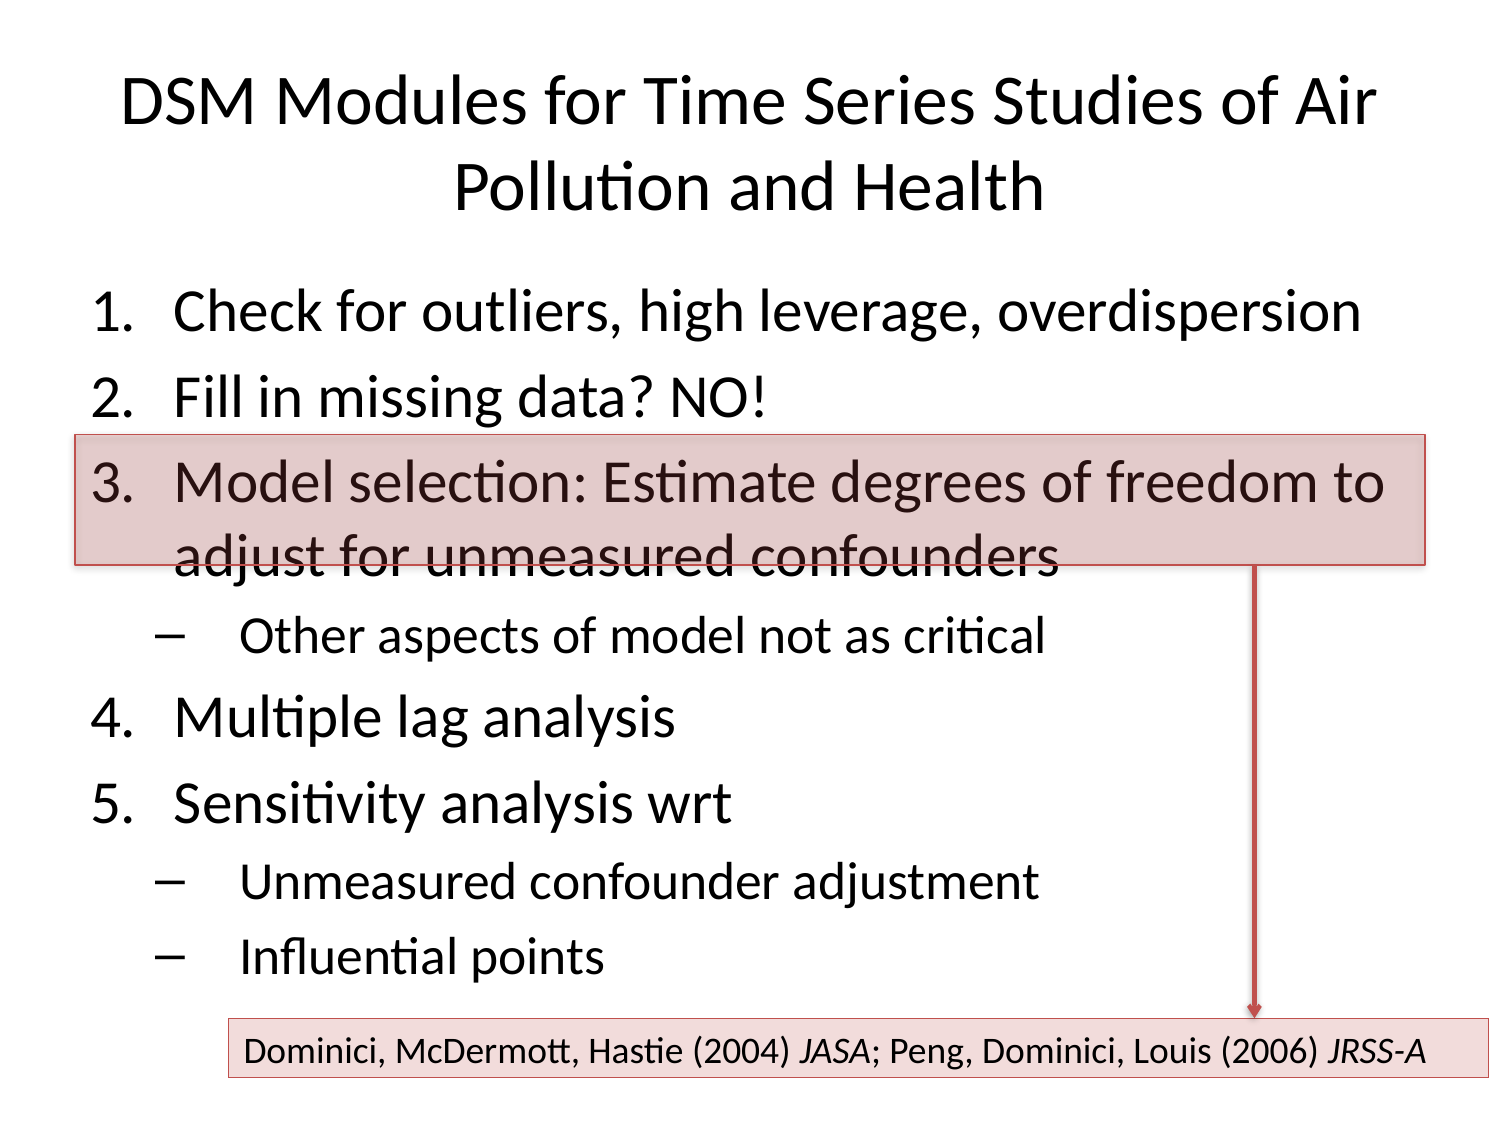

# DSM Modules for Time Series Studies of Air Pollution and Health
Check for outliers, high leverage, overdispersion
Fill in missing data? NO!
Model selection: Estimate degrees of freedom to adjust for unmeasured confounders
Other aspects of model not as critical
Multiple lag analysis
Sensitivity analysis wrt
Unmeasured confounder adjustment
Influential points

Dominici, McDermott, Hastie (2004) JASA; Peng, Dominici, Louis (2006) JRSS-A